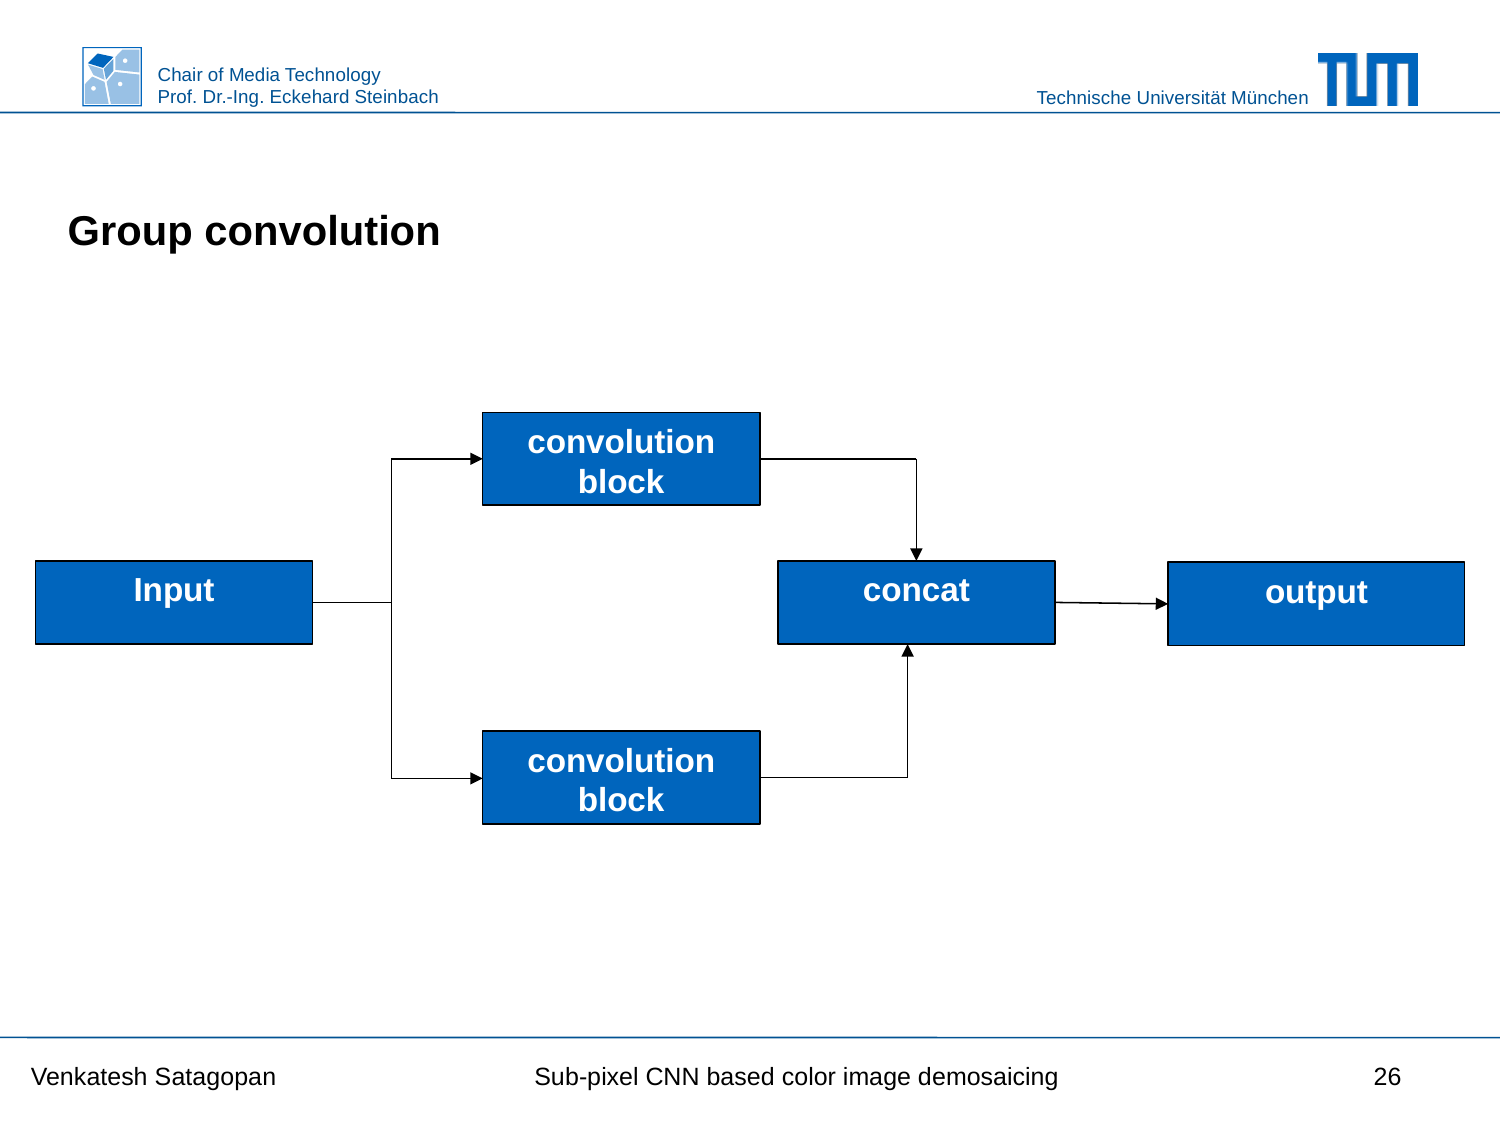

Group convolution
convolution block
Input
concat
convolution block
output
Venkatesh Satagopan                                     Sub-pixel CNN based color image demosaicing
26